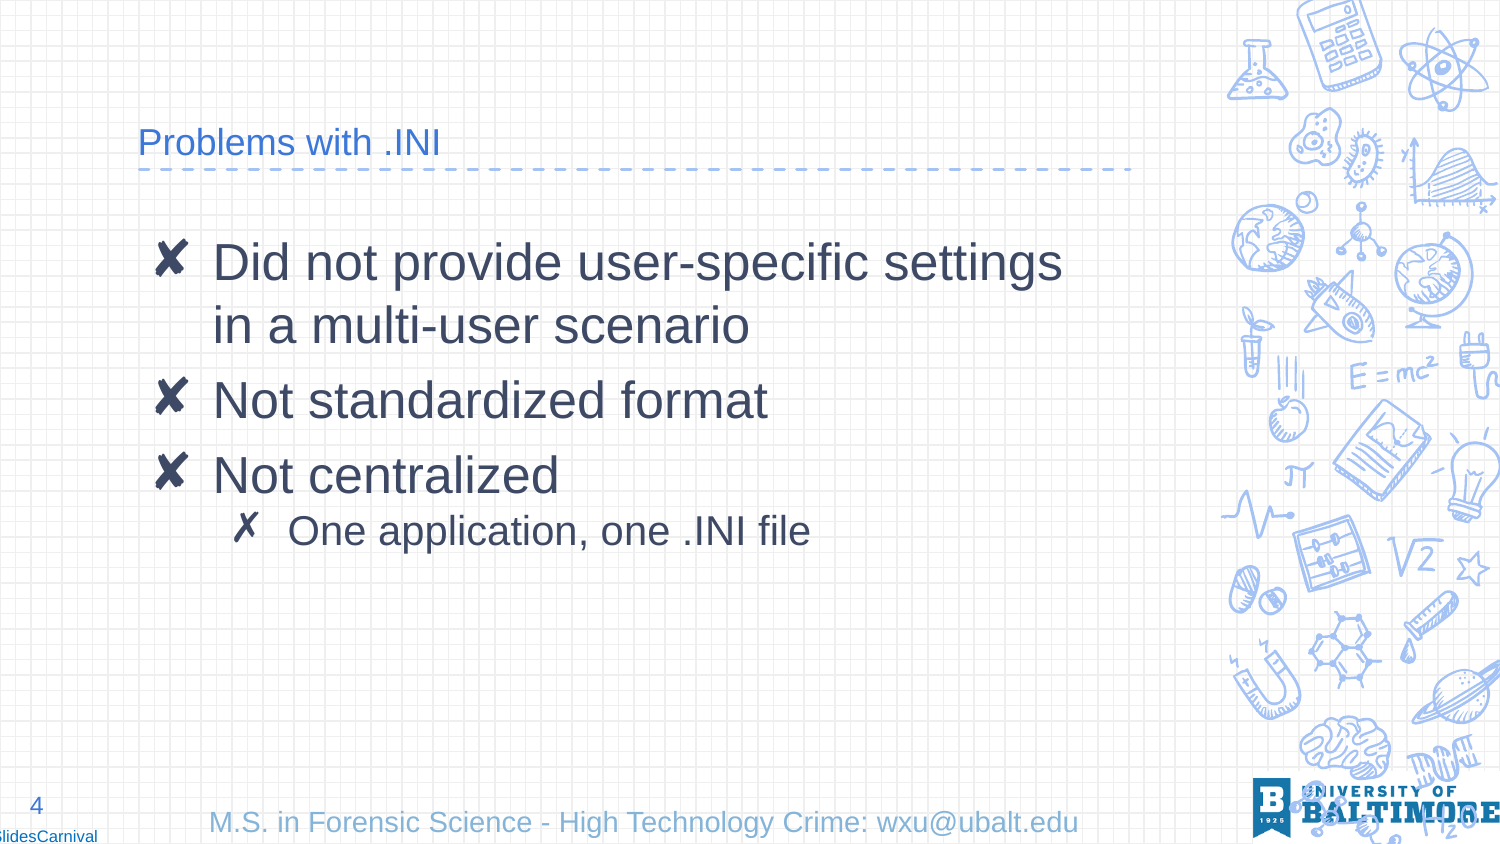

# Problems with .INI
Did not provide user-specific settings in a multi-user scenario
Not standardized format
Not centralized
One application, one .INI file

4